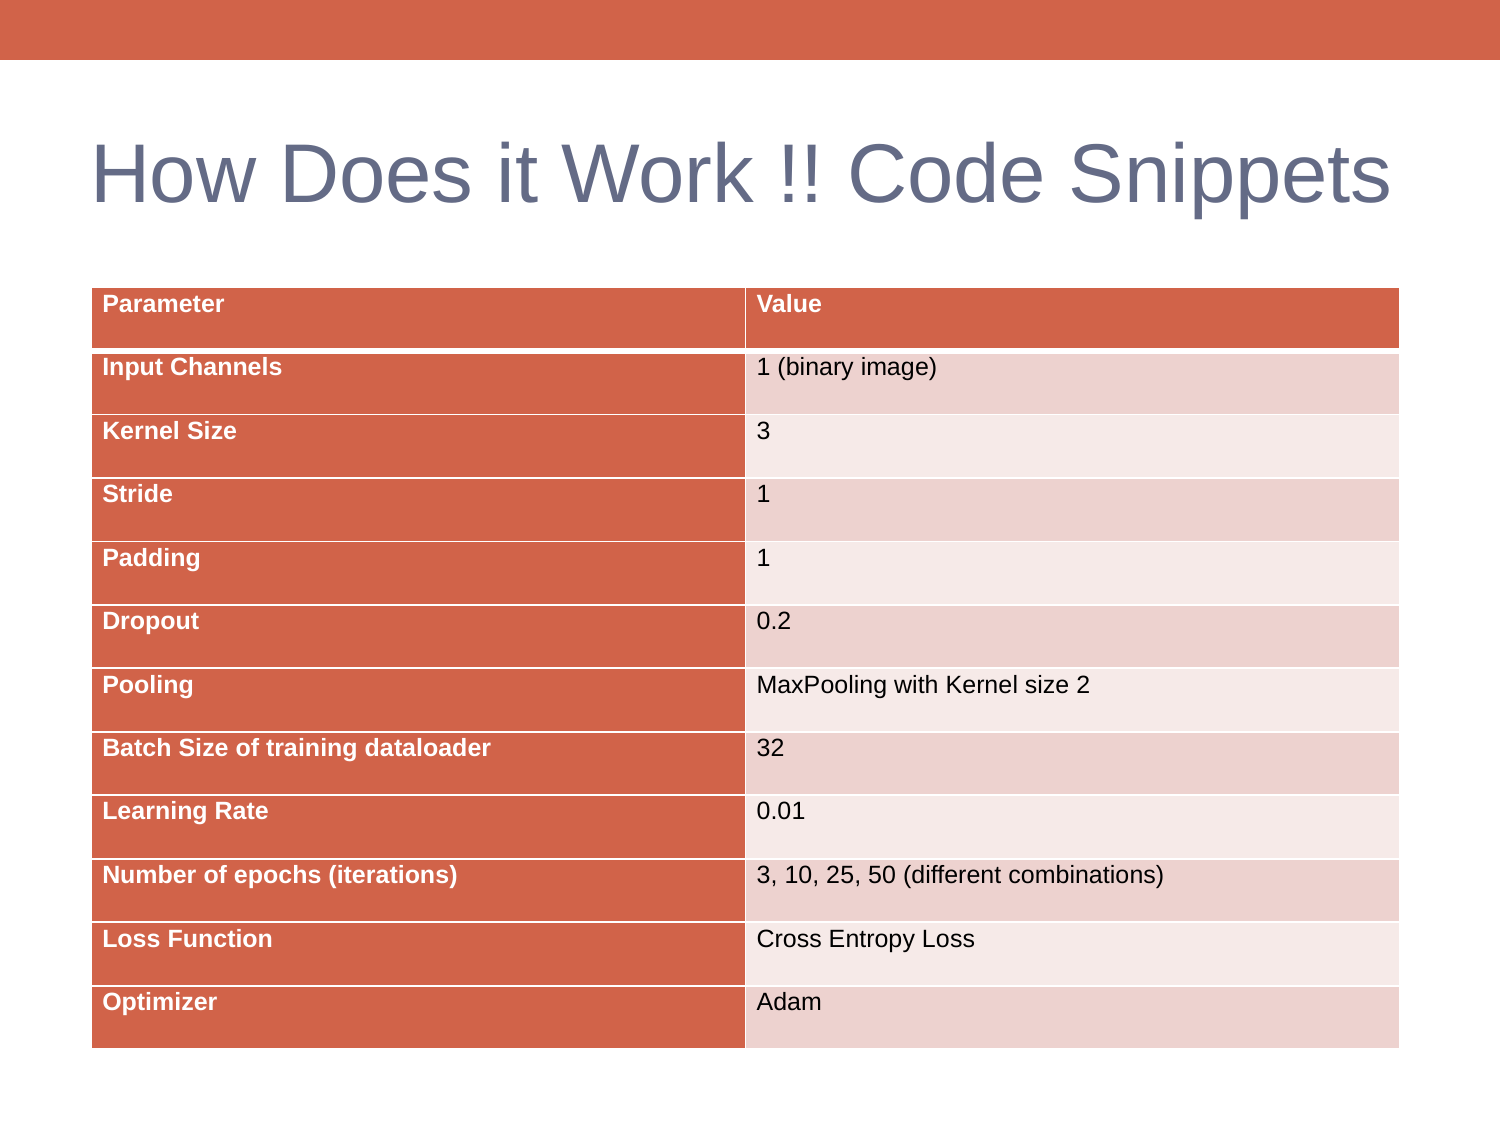

# How Does it Work !! Code Snippets

| Parameter | Value |
| --- | --- |
| Input Channels | 1 (binary image) |
| Kernel Size | 3 |
| Stride | 1 |
| Padding | 1 |
| Dropout | 0.2 |
| Pooling | MaxPooling with Kernel size 2 |
| Batch Size of training dataloader | 32 |
| Learning Rate | 0.01 |
| Number of epochs (iterations) | 3, 10, 25, 50 (different combinations) |
| Loss Function | Cross Entropy Loss |
| Optimizer | Adam |